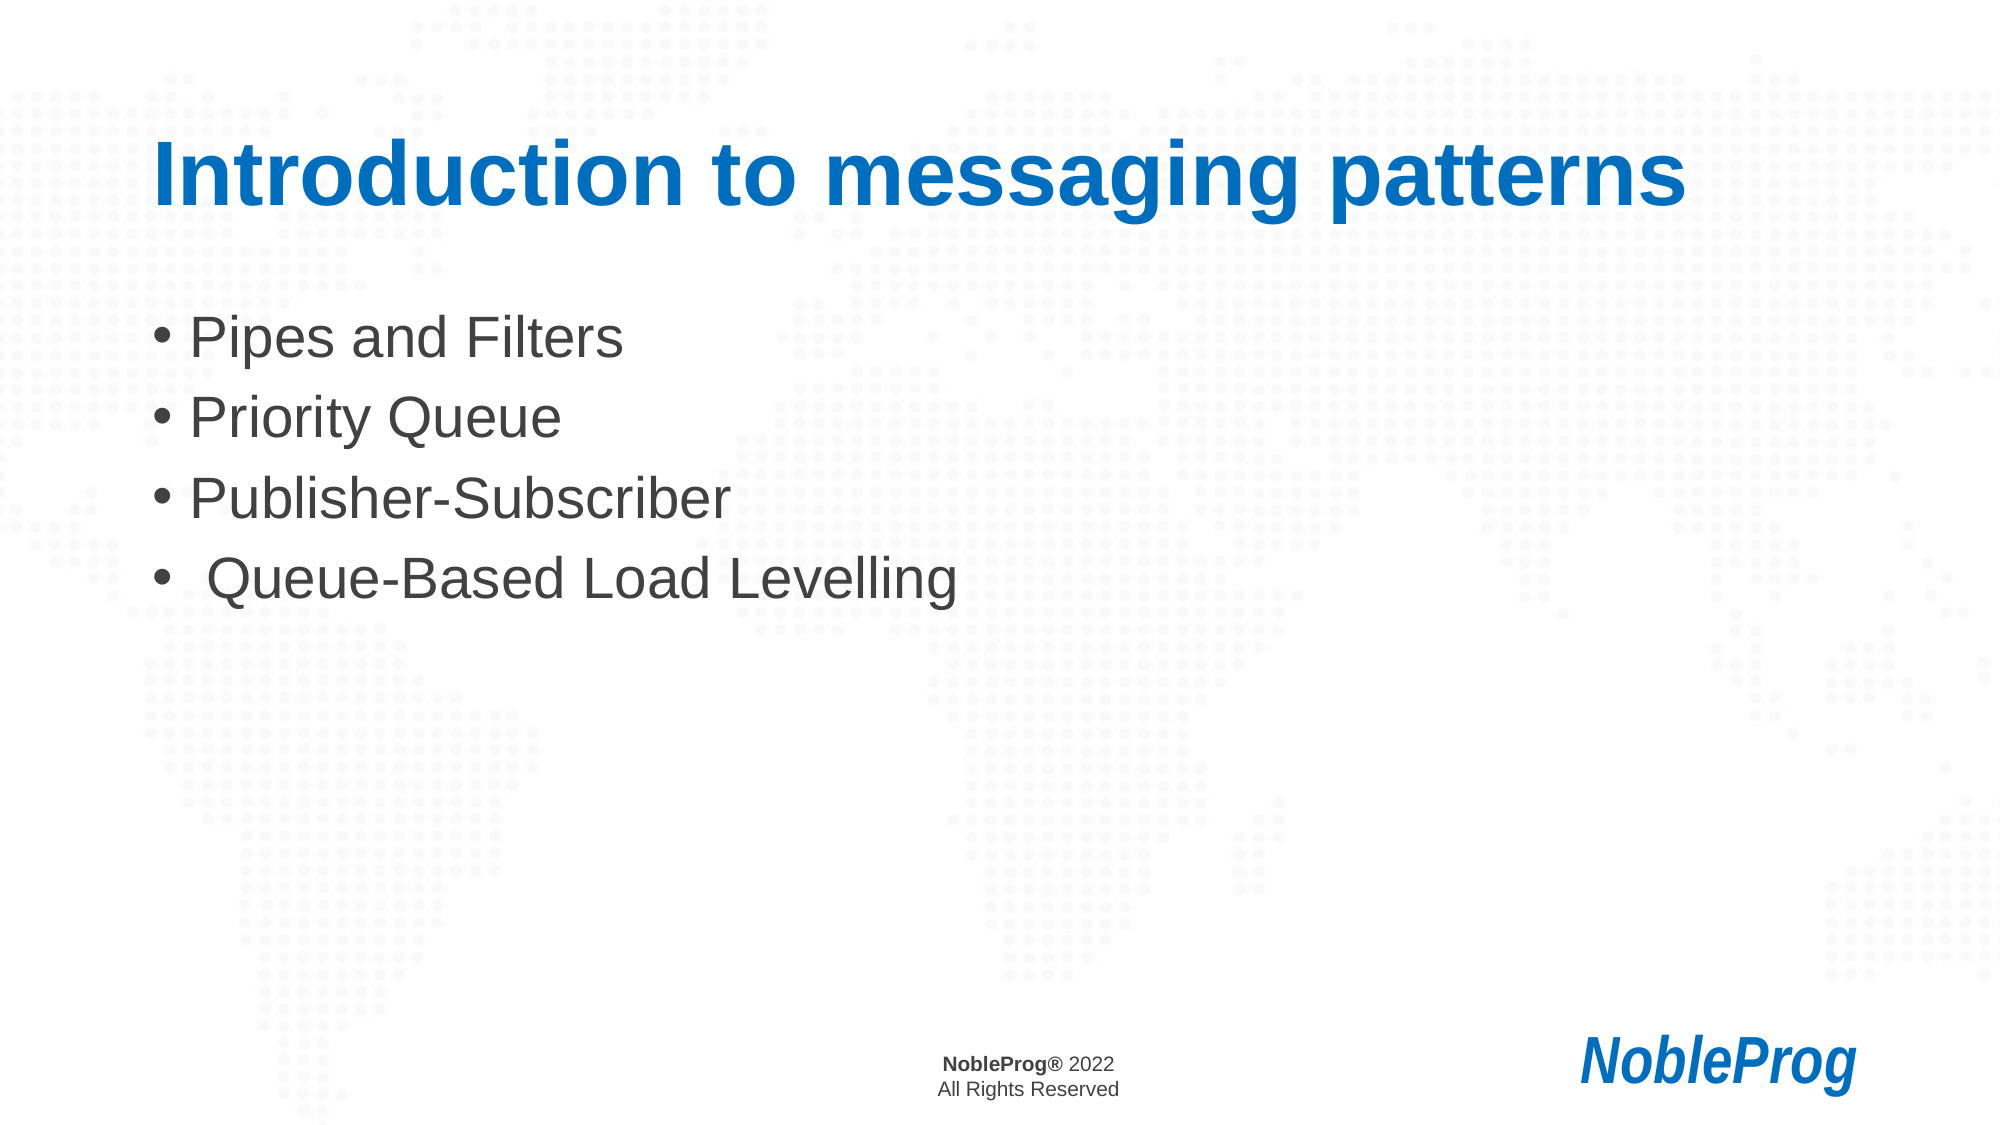

# Introduction to messaging patterns
Pipes and Filters
Priority Queue
Publisher-Subscriber
 Queue-Based Load Levelling